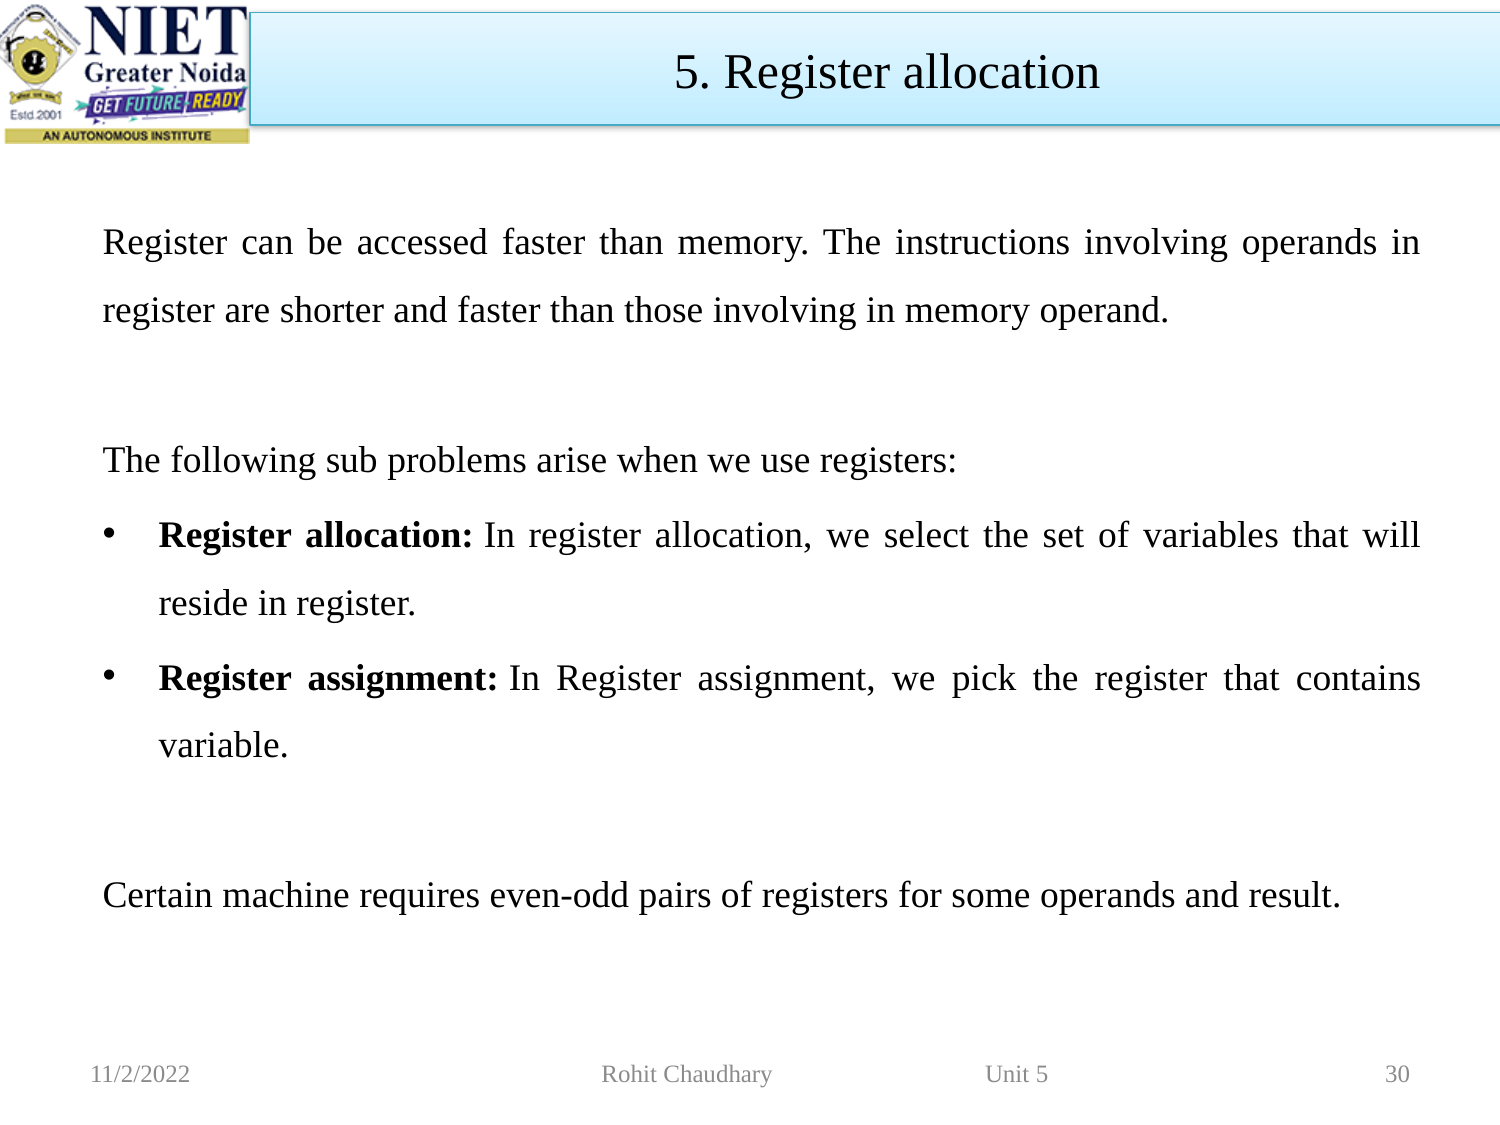

5. Register allocation
Register can be accessed faster than memory. The instructions involving operands in register are shorter and faster than those involving in memory operand.

The following sub problems arise when we use registers:
Register allocation: In register allocation, we select the set of variables that will reside in register.
Register assignment: In Register assignment, we pick the register that contains variable.

Certain machine requires even-odd pairs of registers for some operands and result.

11/2/2022
Rohit Chaudhary                                  Unit 5
30